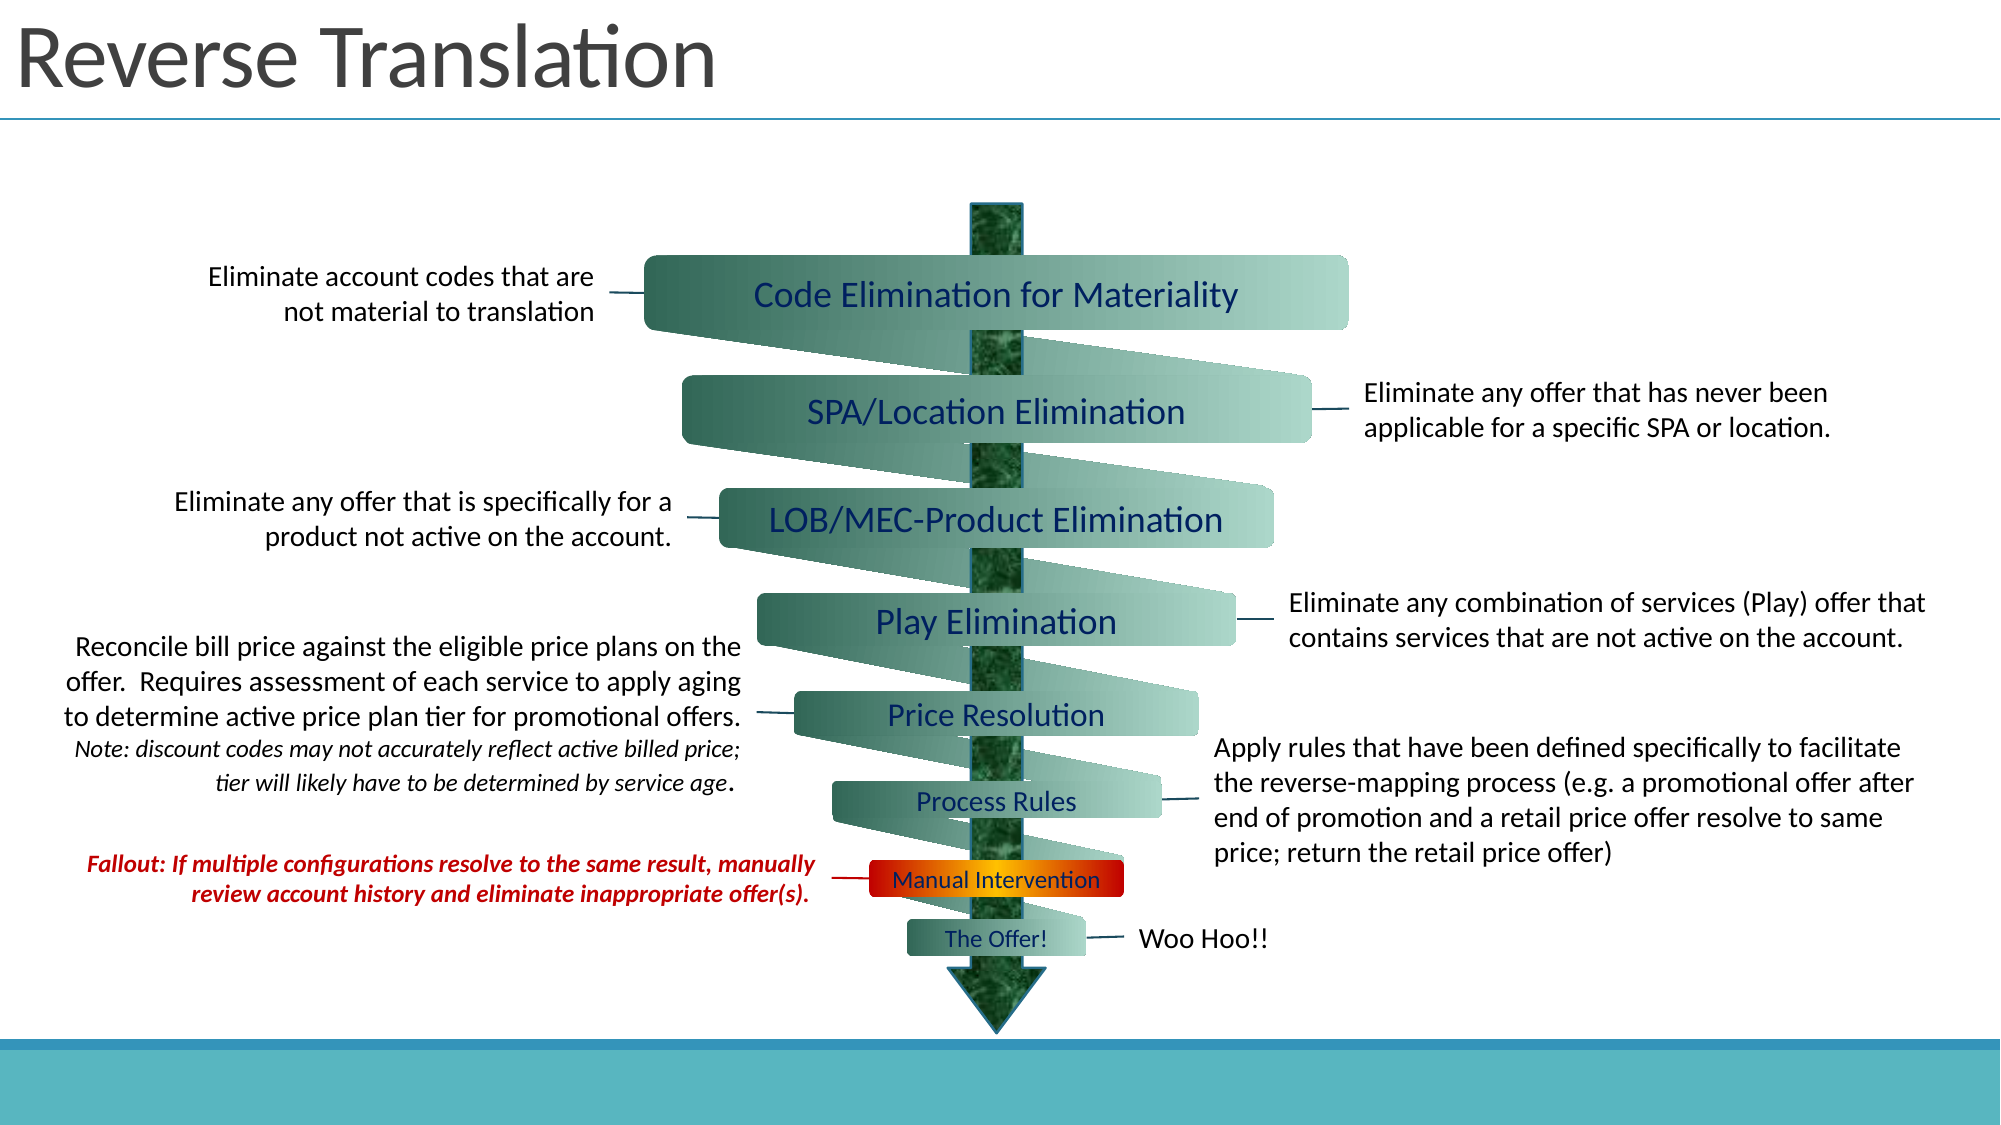

# Reverse Translation

Eliminate account codes that are not material to translation
Code Elimination for Materiality

Eliminate any offer that has never been applicable for a specific SPA or location.
SPA/Location Elimination

Eliminate any offer that is specifically for a product not active on the account.
LOB/MEC-Product Elimination

Eliminate any combination of services (Play) offer that contains services that are not active on the account.
Play Elimination
Reconcile bill price against the eligible price plans on the offer.  Requires assessment of each service to apply aging to determine active price plan tier for promotional offers.
Note: discount codes may not accurately reflect active billed price; tier will likely have to be determined by service age.

Price Resolution
Apply rules that have been defined specifically to facilitate the reverse-mapping process (e.g. a promotional offer after end of promotion and a retail price offer resolve to same price; return the retail price offer)

Process Rules

Fallout: If multiple configurations resolve to the same result, manually review account history and eliminate inappropriate offer(s).
Manual Intervention

Woo Hoo!!
The Offer!